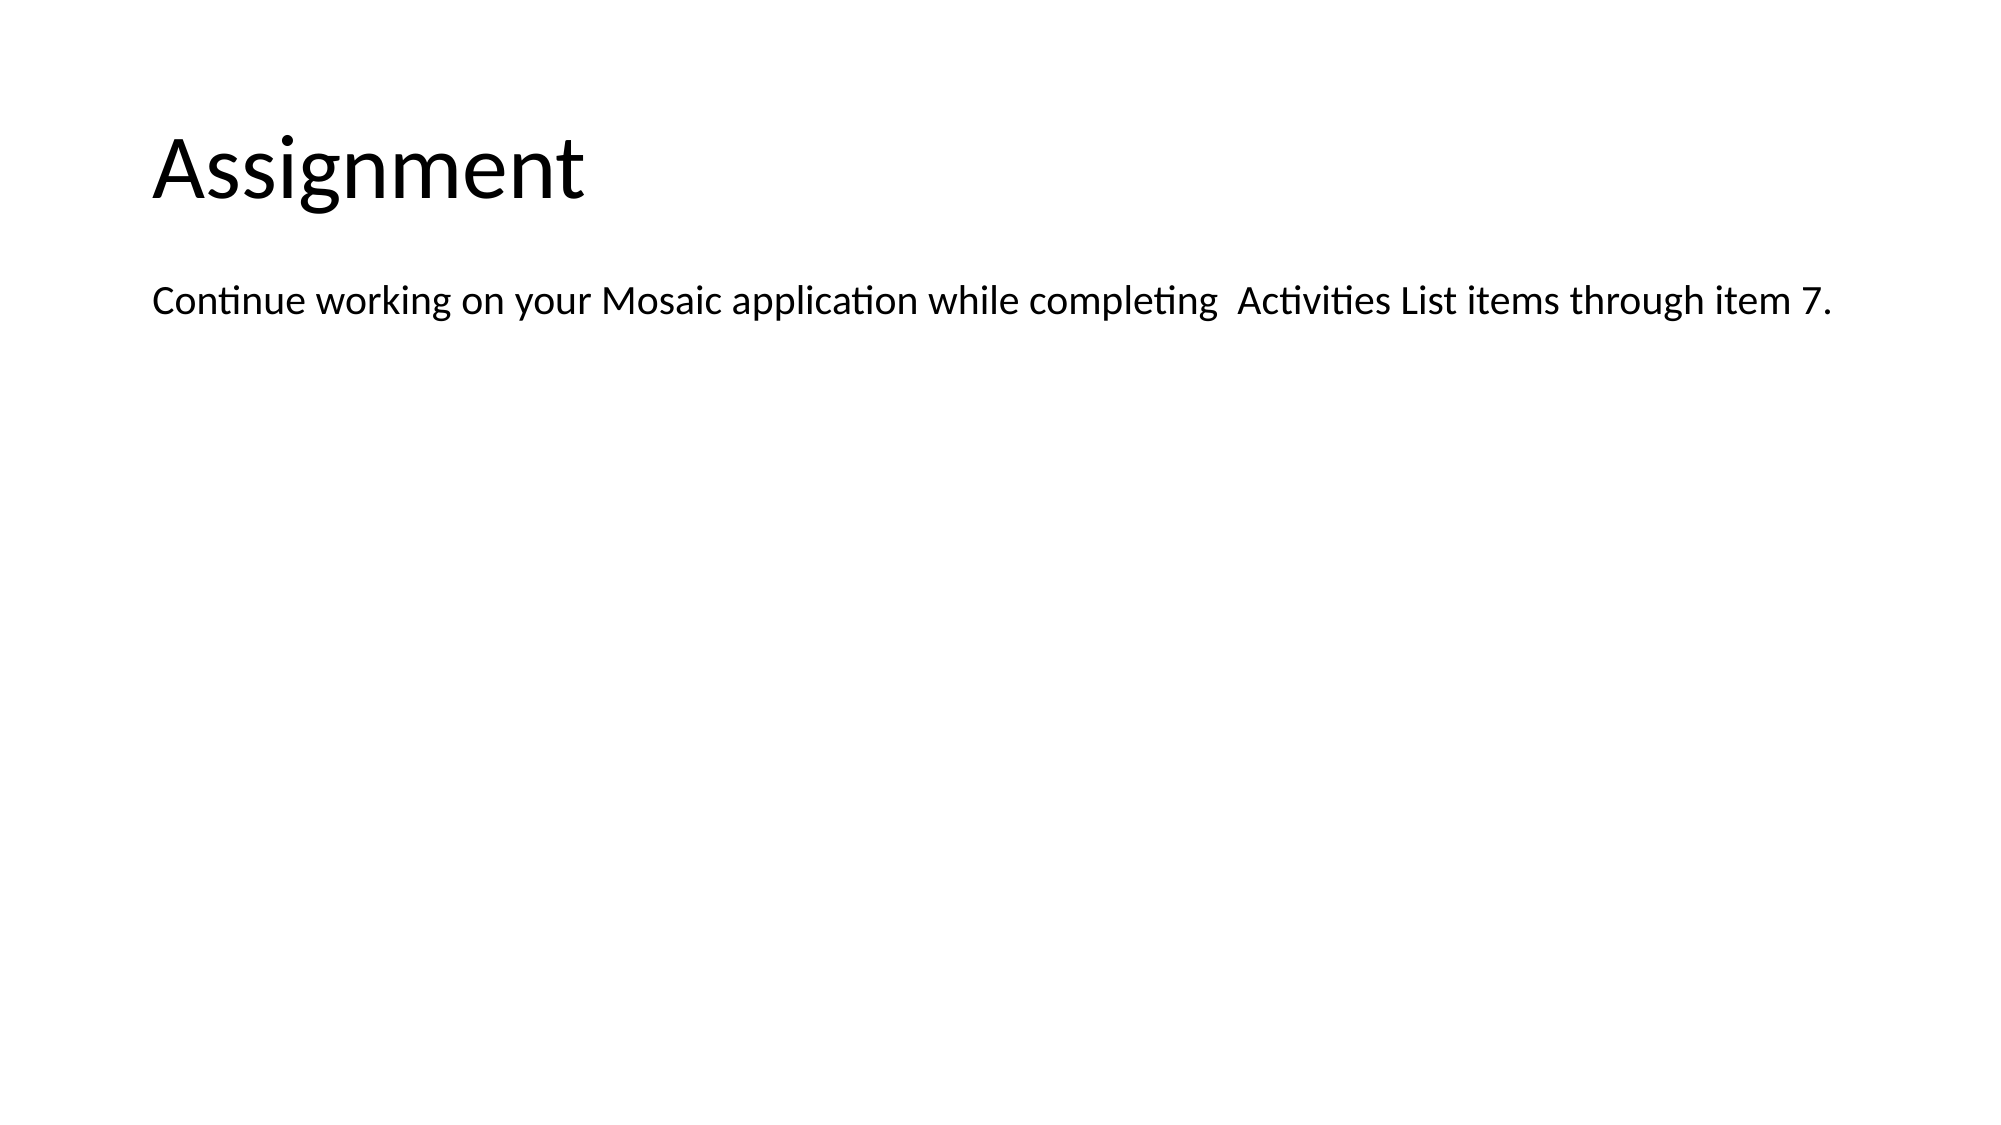

# Assignment
Continue working on your Mosaic application while completing  Activities List items through item 7.